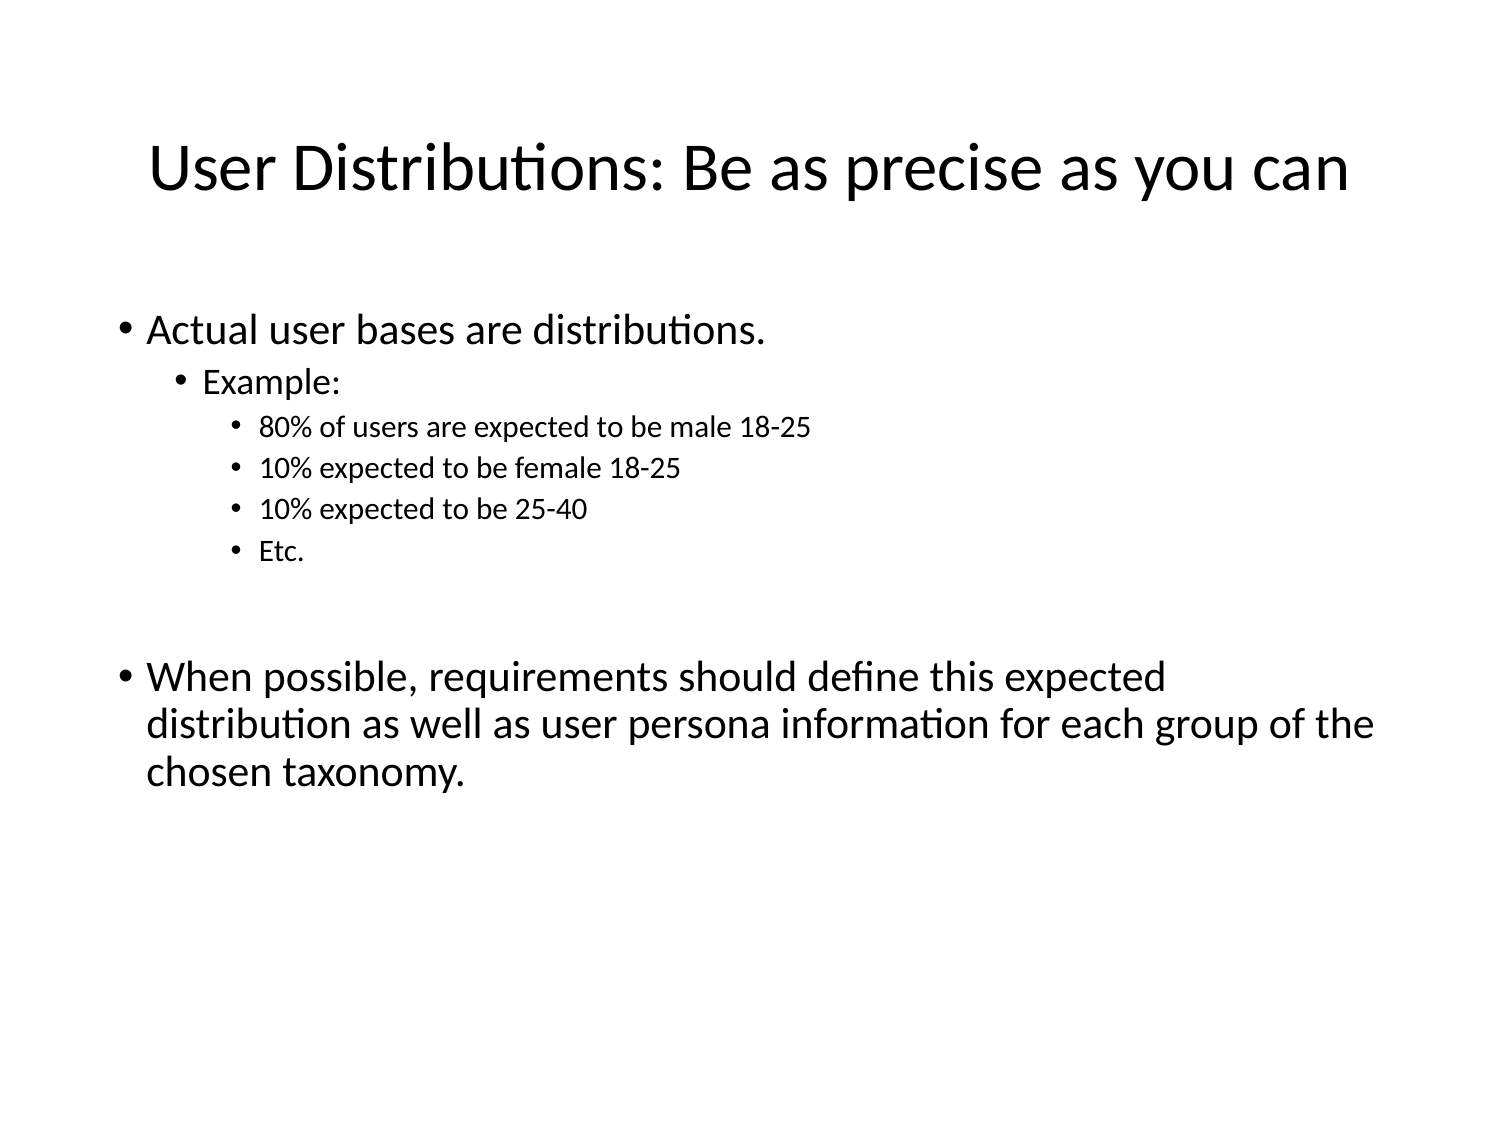

# User Distributions: Be as precise as you can
Actual user bases are distributions.
Example:
80% of users are expected to be male 18-25
10% expected to be female 18-25
10% expected to be 25-40
Etc.

When possible, requirements should define this expected distribution as well as user persona information for each group of the chosen taxonomy.